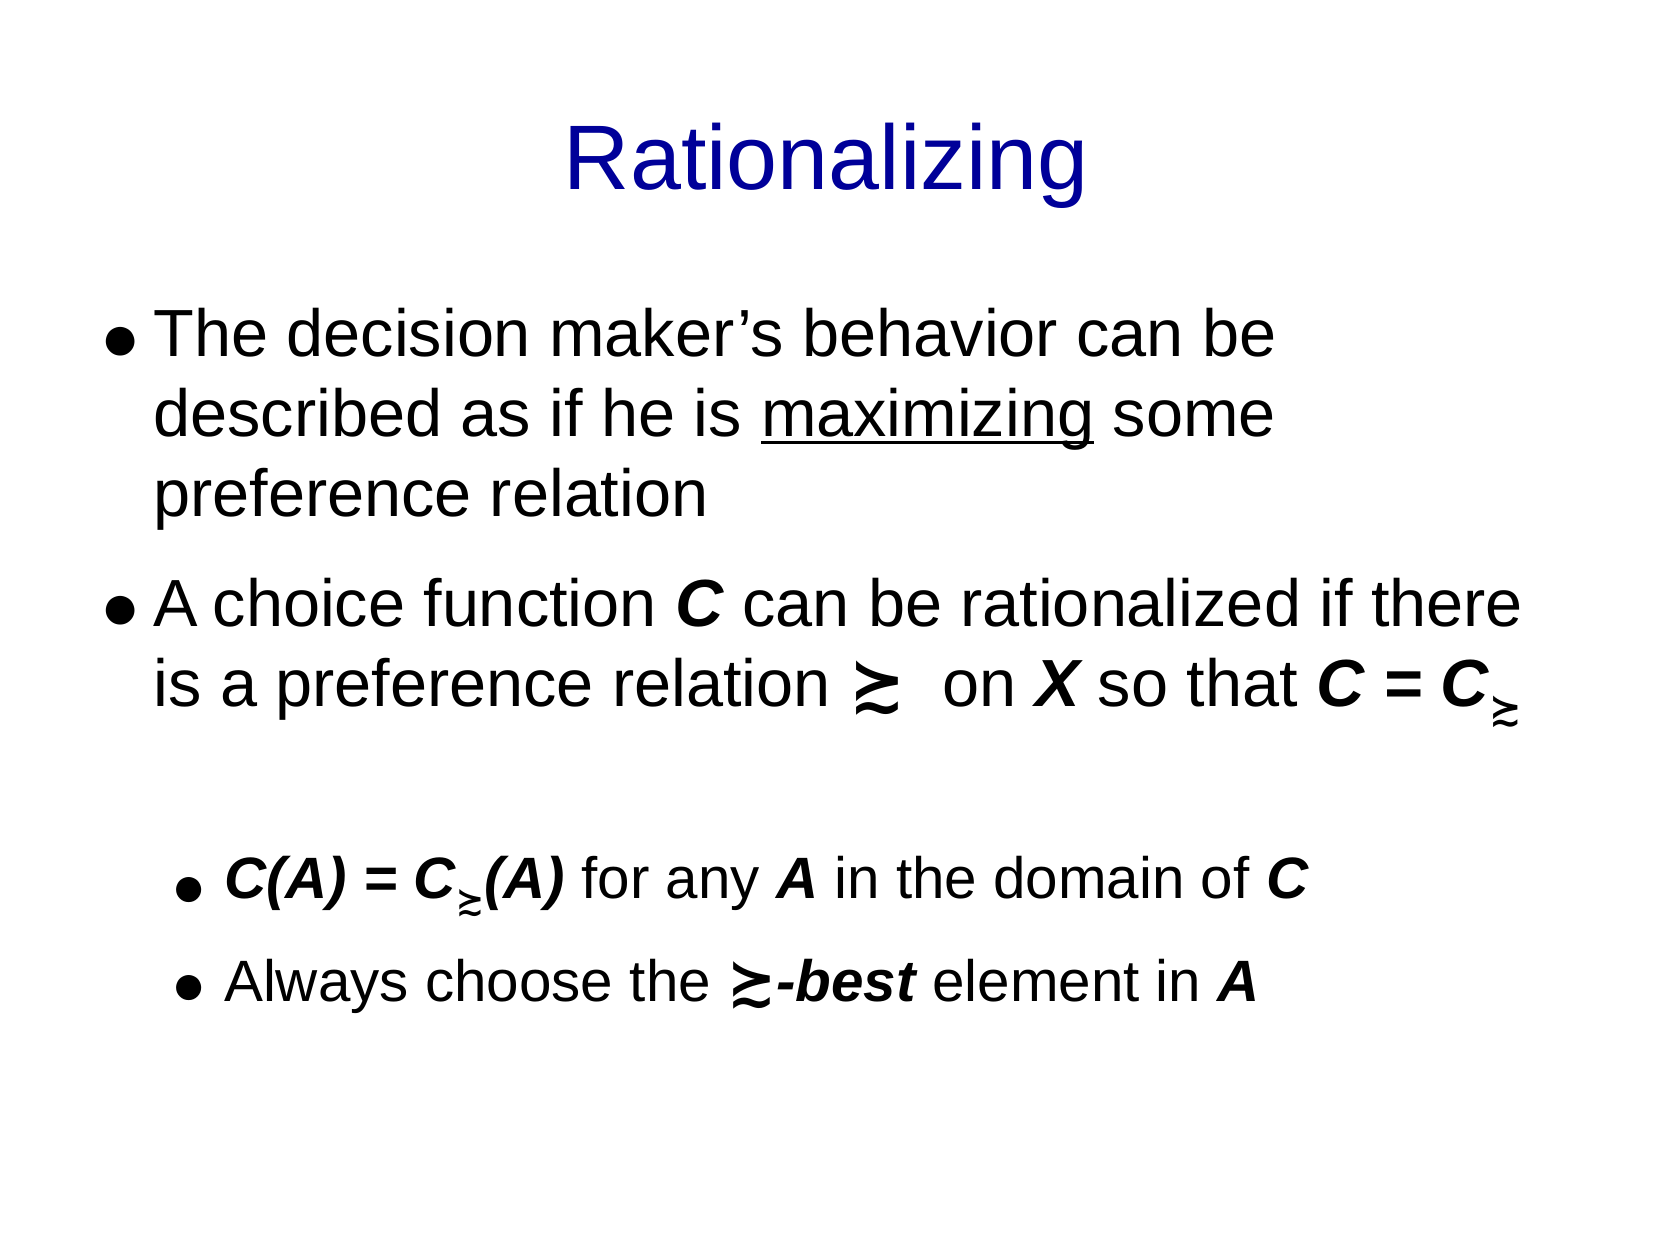

Rationalizing
The decision maker’s behavior can be described as if he is maximizing some preference relation
A choice function C can be rationalized if there is a preference relation ≿  on X so that C = C≿
C(A) = C≿(A) for any A in the domain of C
Always choose the ≿-best element in A